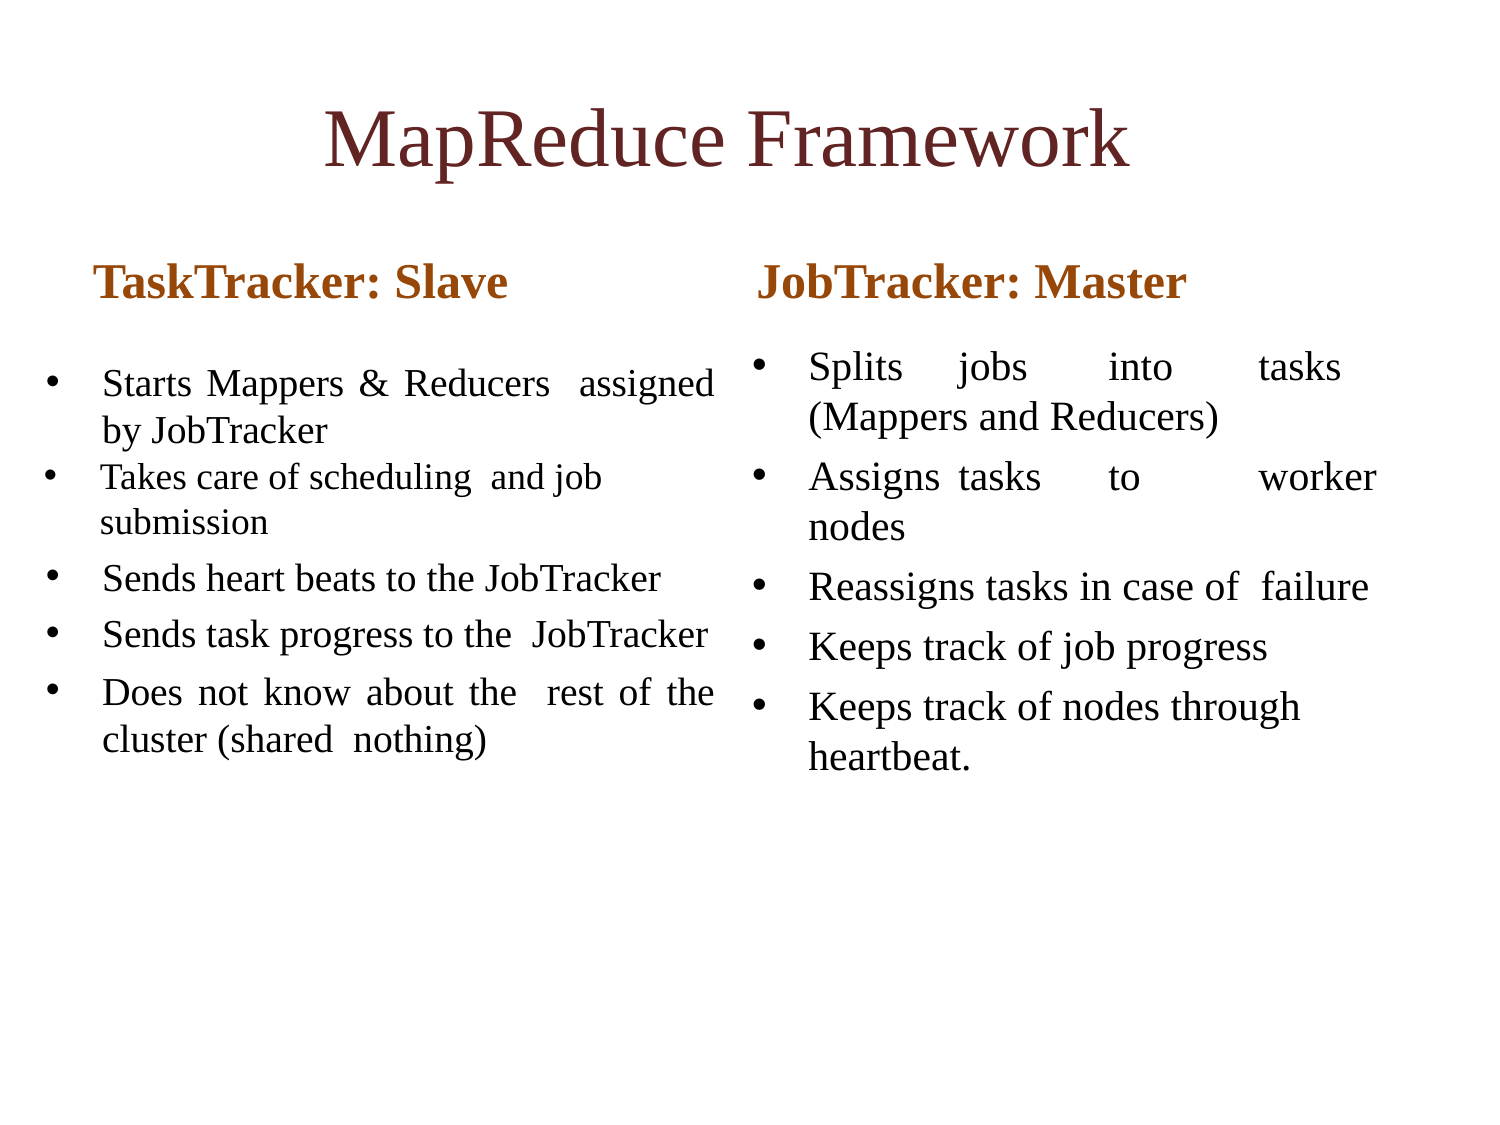

# MapReduce Framework
TaskTracker: Slave

Starts Mappers & Reducers  assigned by JobTracker
Takes care of scheduling  and job submission
Sends heart beats to the JobTracker
Sends task progress to the  JobTracker
Does not know about the  rest of the cluster (shared  nothing)
                                         JobTracker: Master

Splits	jobs	into	tasks  (Mappers and Reducers)
Assigns	tasks	to	worker
nodes
Reassigns tasks in case of  failure
Keeps track of job progress
Keeps track of nodes through heartbeat.